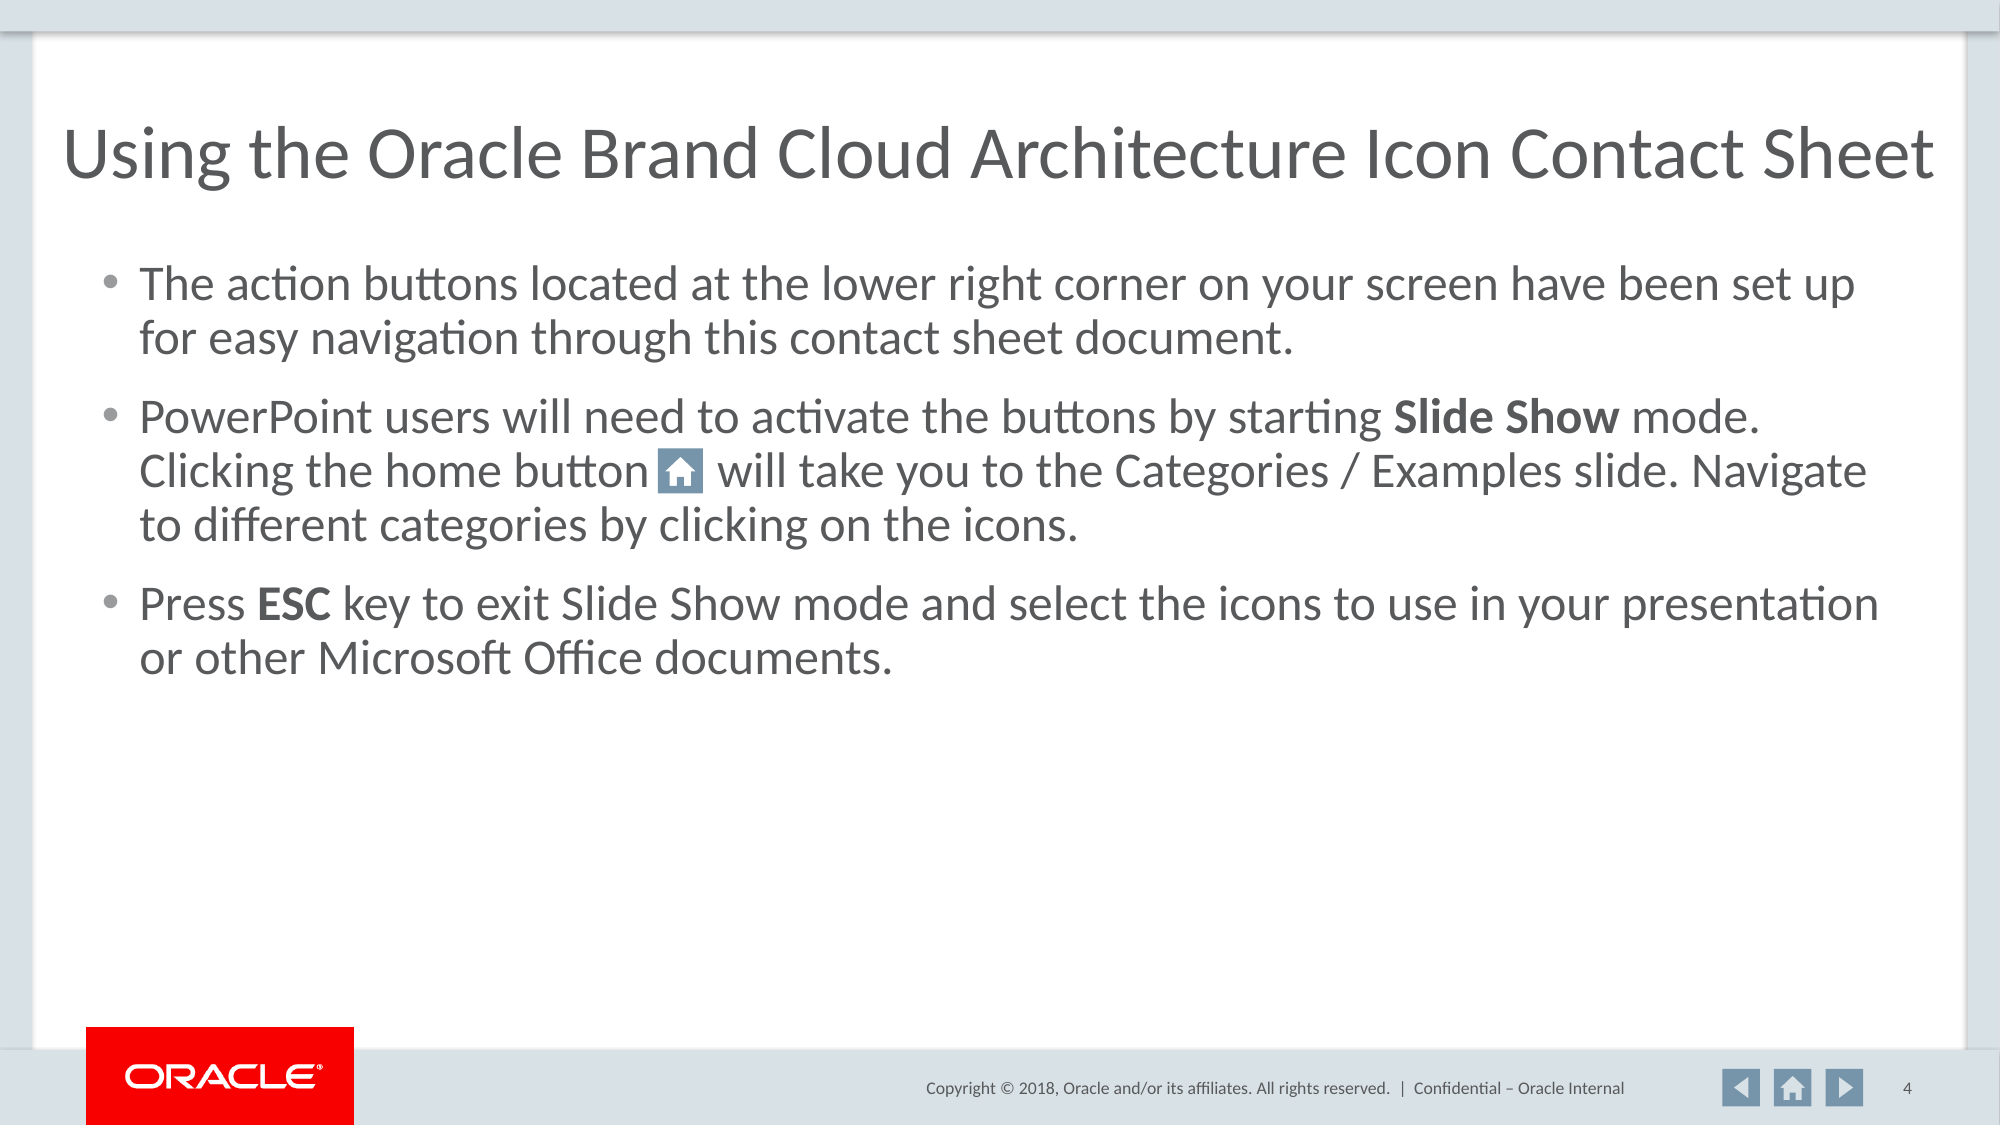

# Using the Oracle Brand Cloud Architecture Icon Contact Sheet
The action buttons located at the lower right corner on your screen have been set up for easy navigation through this contact sheet document.
PowerPoint users will need to activate the buttons by starting Slide Show mode. Clicking the home button      will take you to the Categories / Examples slide. Navigate to different categories by clicking on the icons.
Press ESC key to exit Slide Show mode and select the icons to use in your presentation or other Microsoft Office documents.

Confidential – Oracle Internal
4